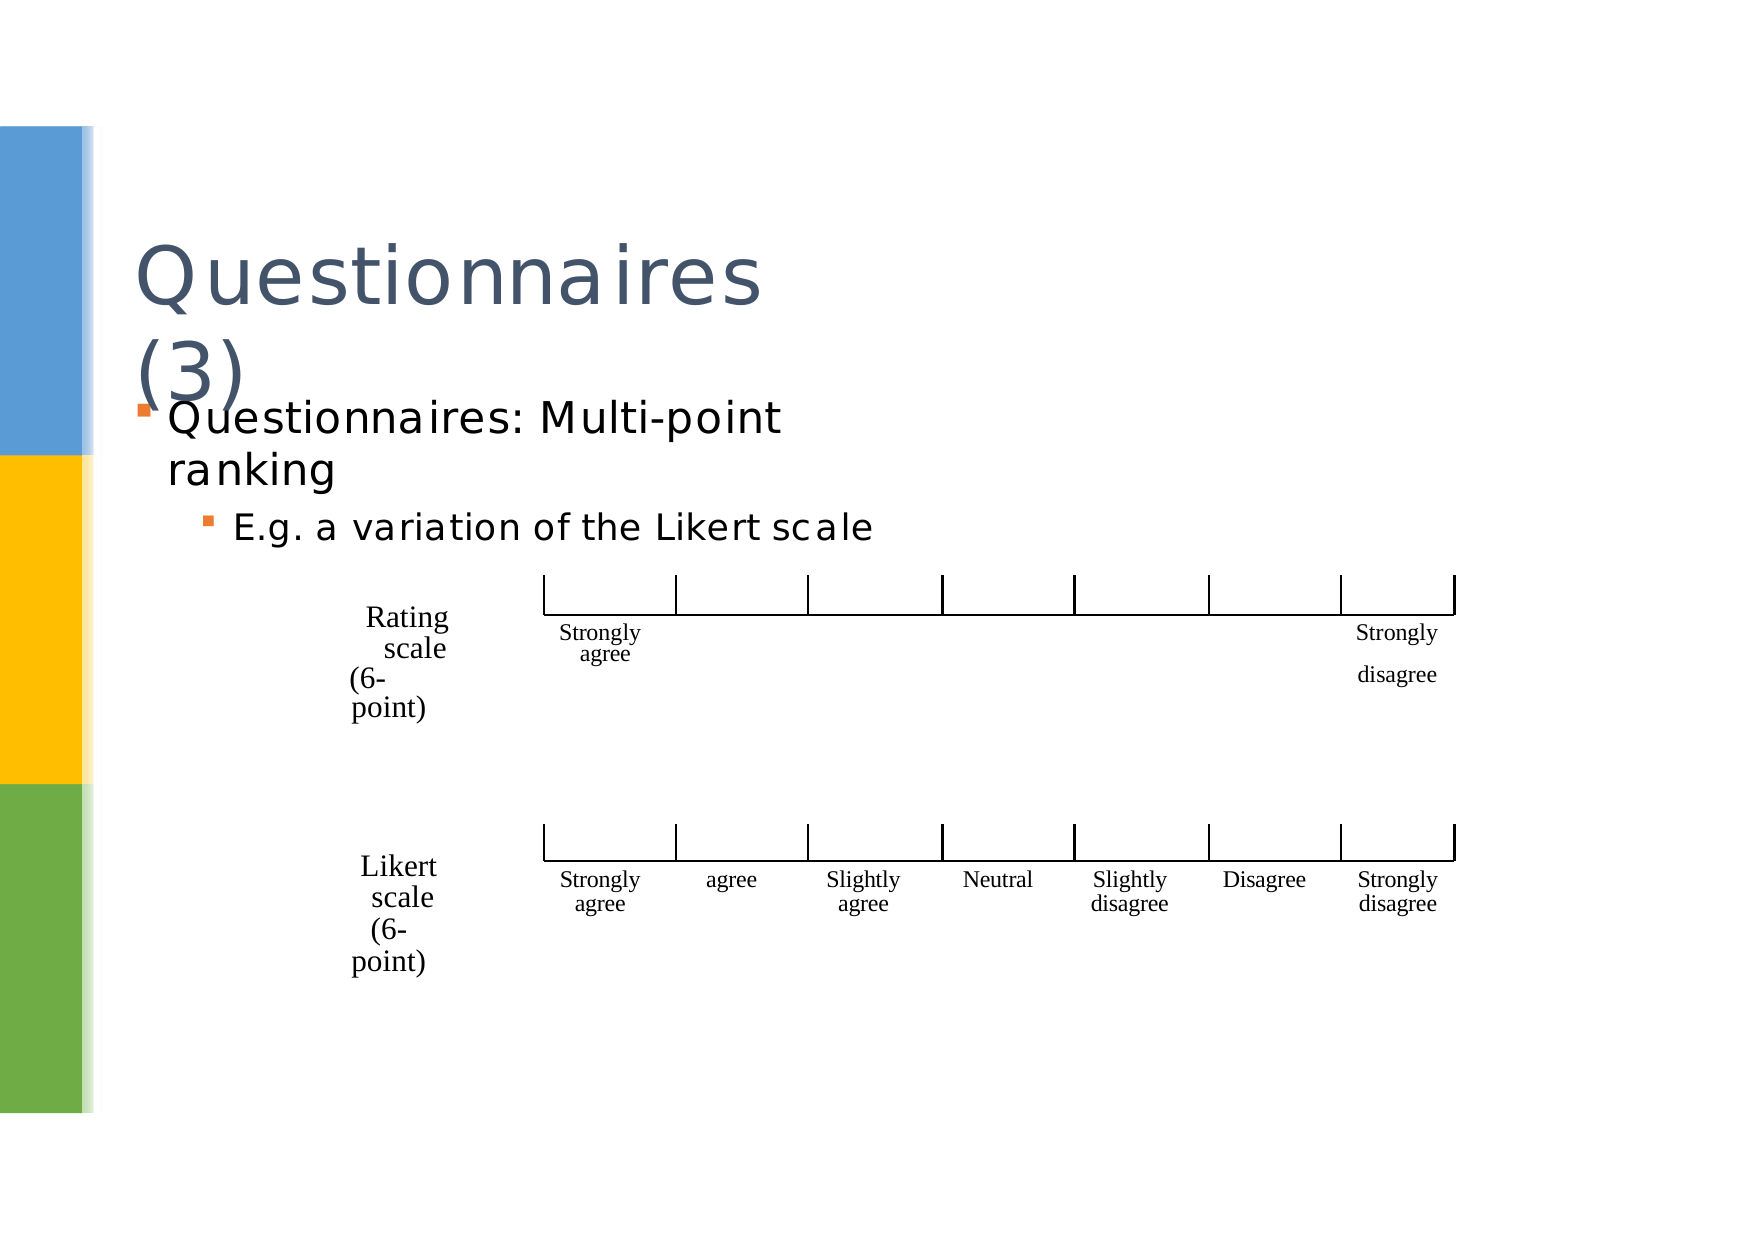

# Questionnaires (3)
Questionnaires: Multi-point ranking
E.g. a variation of the Likert scale

Rating  scale
(6-point)
Strongly  agree
Strongly  disagree

Likert  scale
(6-point)
| Strongly | agree | Slightly | Neutral | Slightly | Disagree | Strongly |
| --- | --- | --- | --- | --- | --- | --- |
| agree |  | agree |  | disagree |  | disagree |